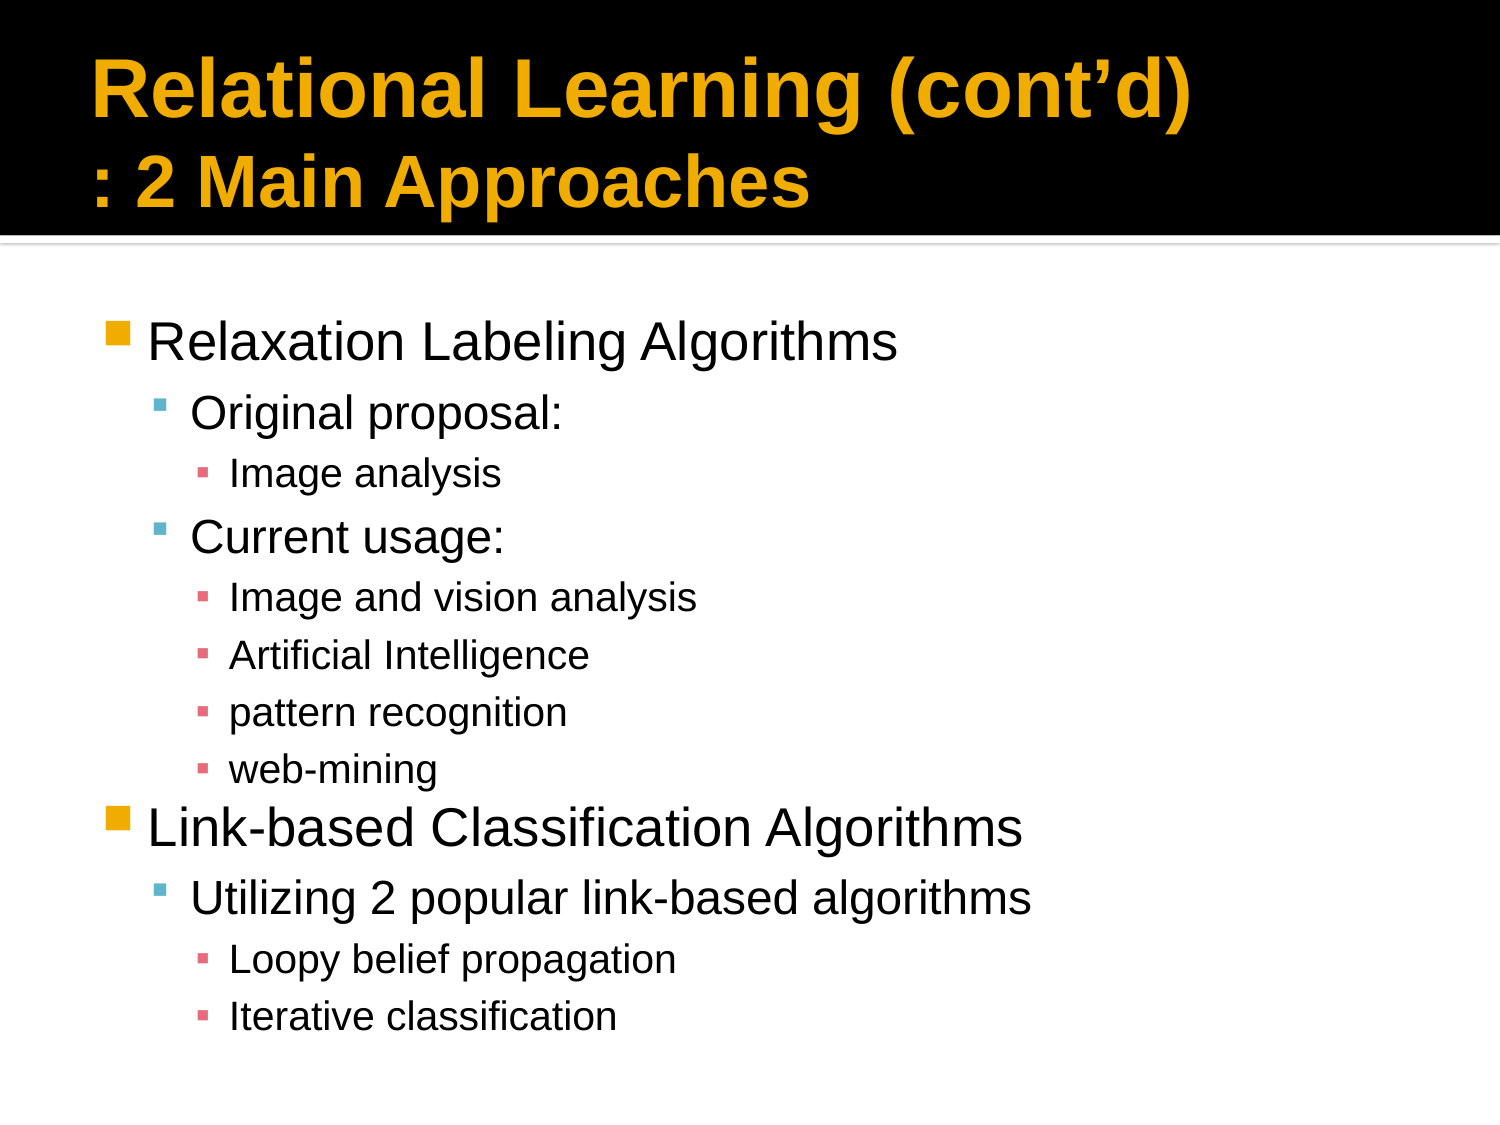

# Relational Learning (cont’d) : 2 Main Approaches
Relaxation Labeling Algorithms
Original proposal:
Image analysis
Current usage:
Image and vision analysis
Artificial Intelligence
pattern recognition
web-mining
Link-based Classification Algorithms
Utilizing 2 popular link-based algorithms
Loopy belief propagation
Iterative classification